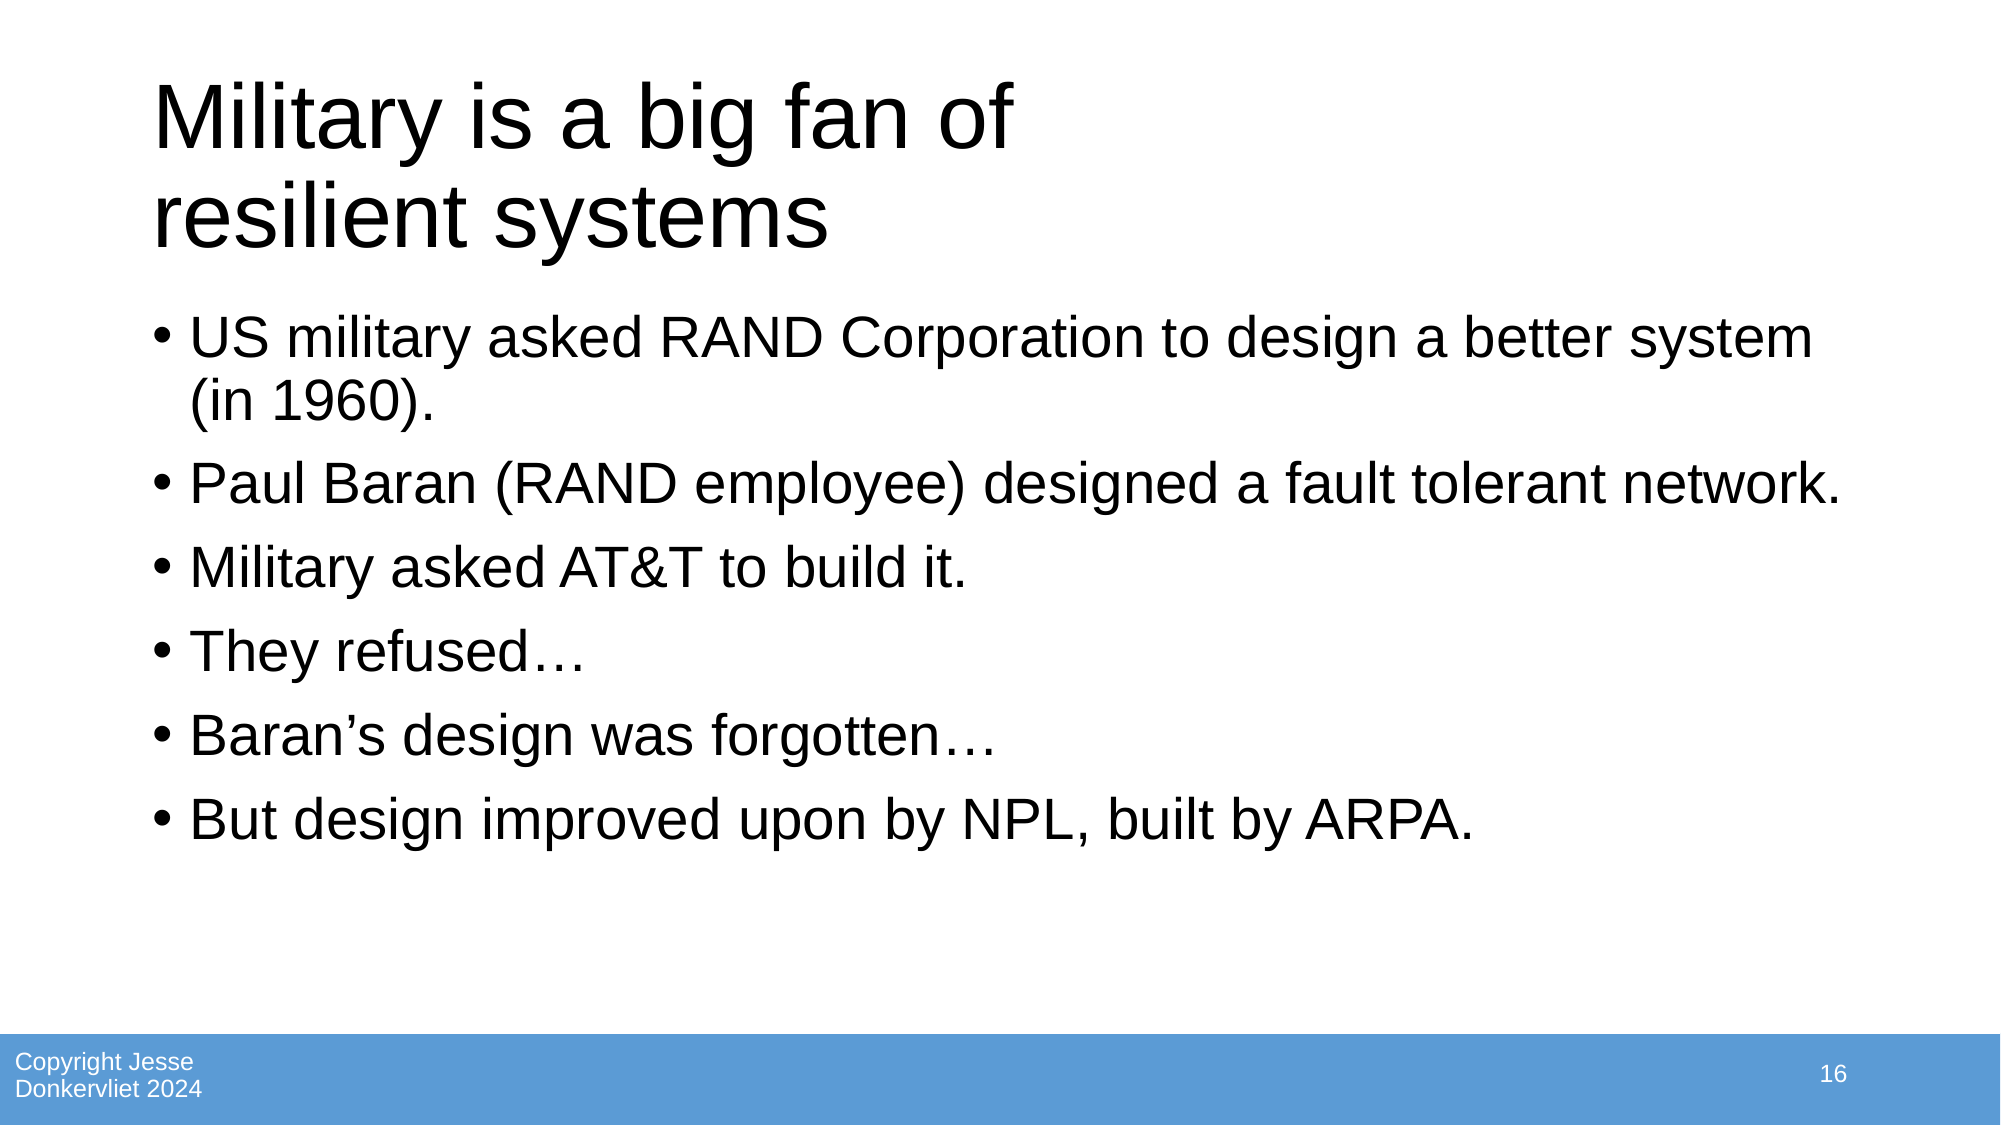

# Military is a big fan of resilient systems
US military asked RAND Corporation to design a better system (in 1960).
Paul Baran (RAND employee) designed a fault tolerant network.
Military asked AT&T to build it.
They refused…
Baran’s design was forgotten…
But design improved upon by NPL, built by ARPA.

16